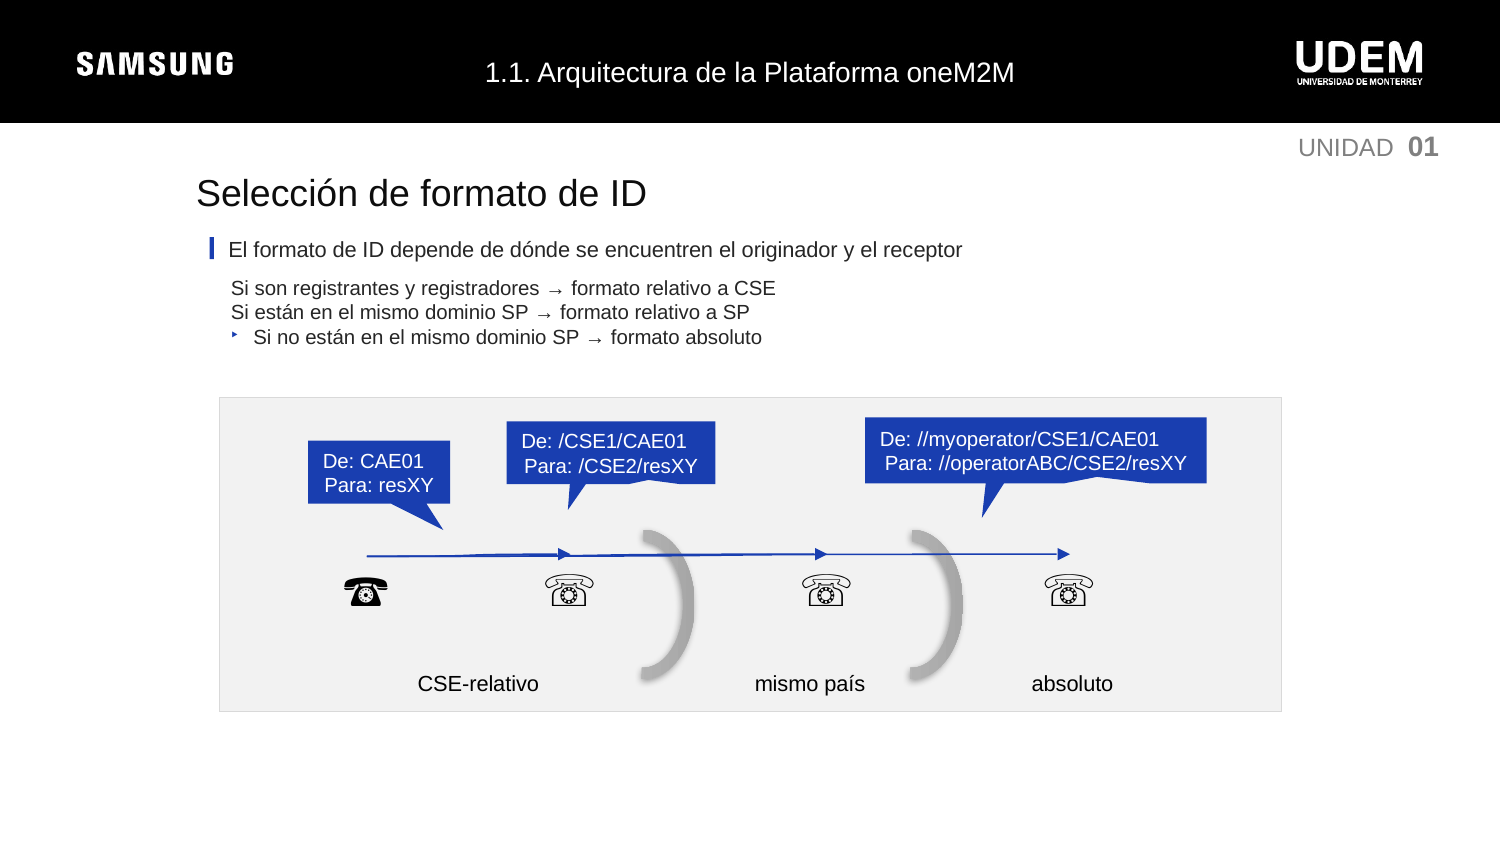

1.1. Arquitectura de la Plataforma oneM2M
UNIDAD  01
Selección de formato de ID
El formato de ID depende de dónde se encuentren el originador y el receptor

Si son registrantes y registradores → formato relativo a CSE
Si están en el mismo dominio SP → formato relativo a SP
Si no están en el mismo dominio SP → formato absoluto

De: //myoperator/CSE1/CAE01
Para: //operatorABC/CSE2/resXY
De: /CSE1/CAE01
Para: /CSE2/resXY

De: CAE01
Para: resXY

☎
☏
☏
☏
CSE-relativo
mismo país
absoluto